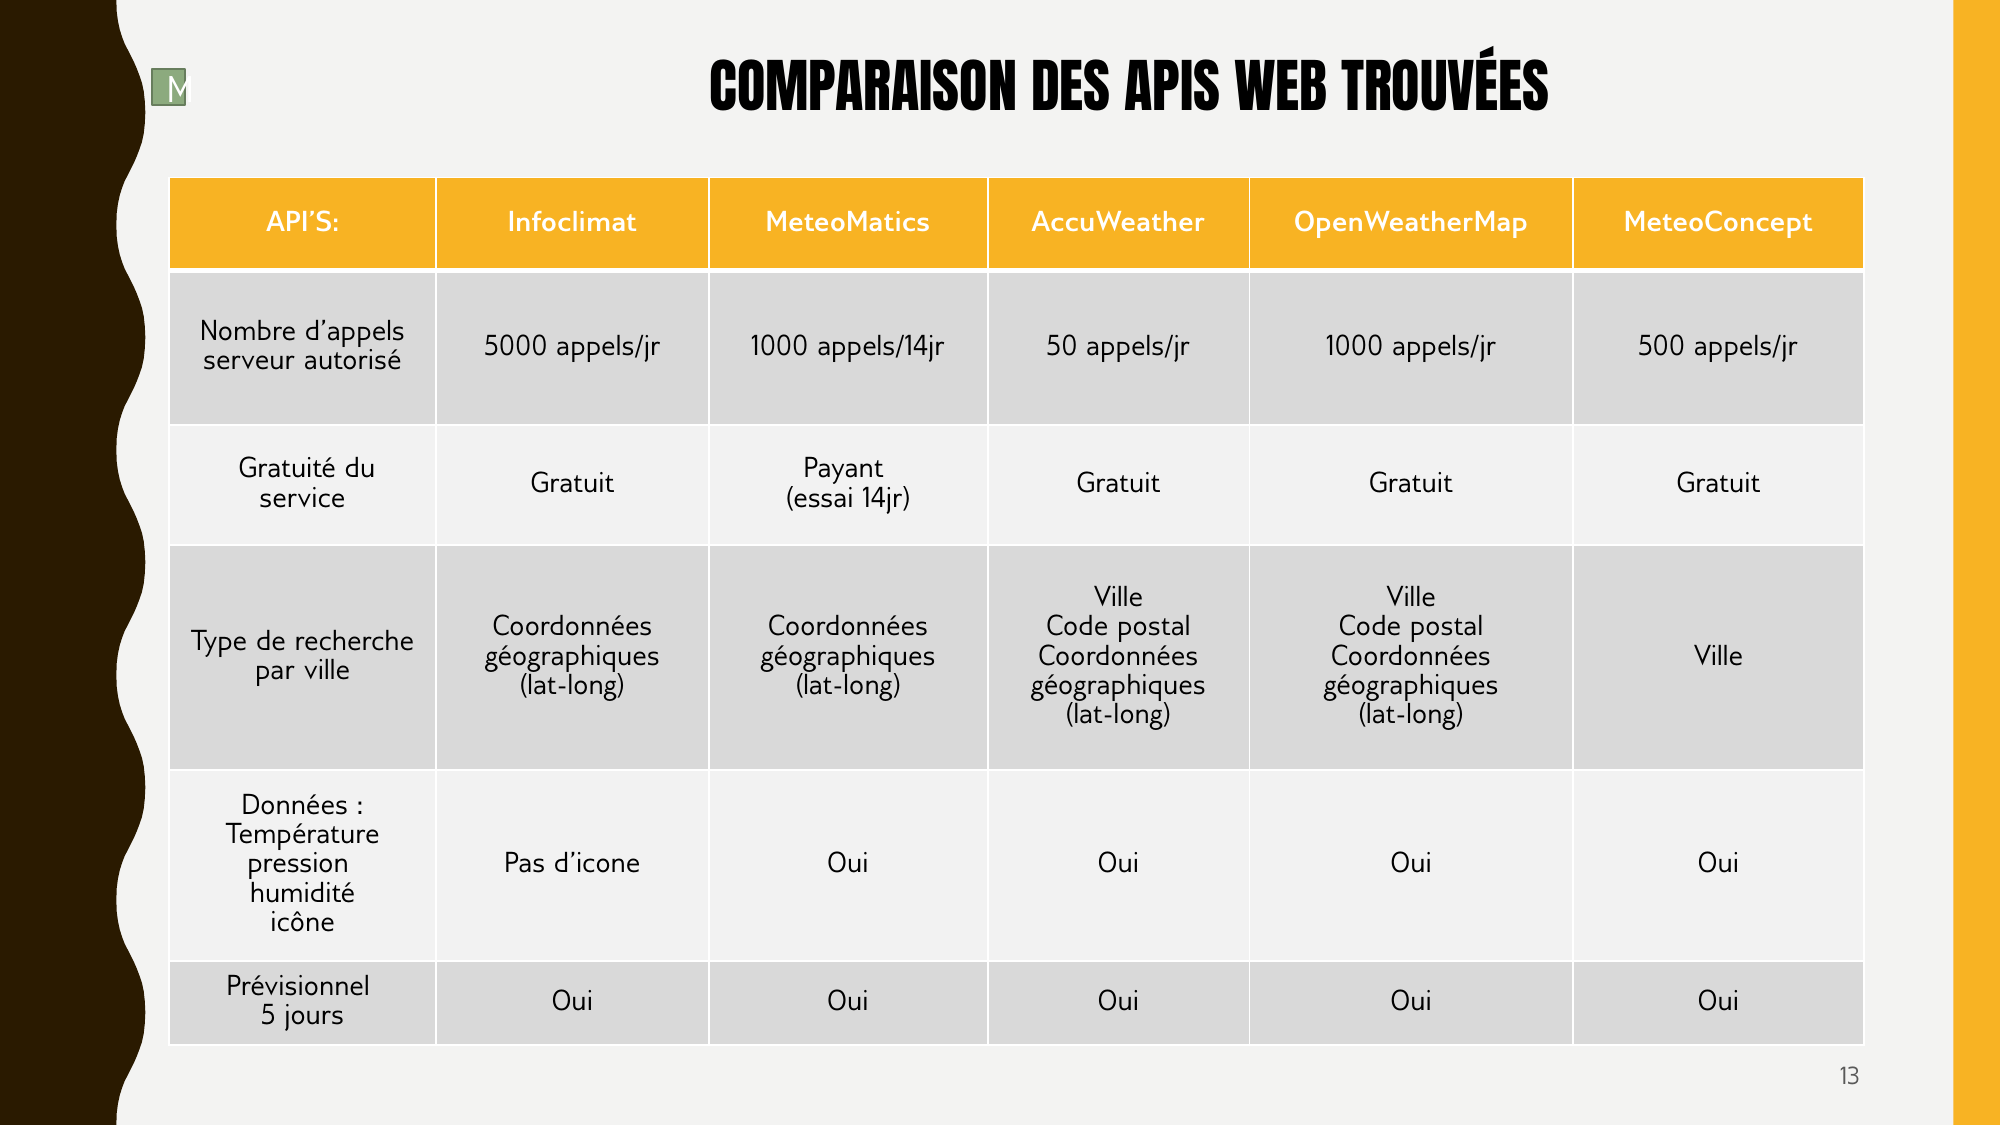

Comparaison des apis web trouvées
M
| API’S: | Infoclimat | MeteoMatics | AccuWeather | OpenWeatherMap | MeteoConcept |
| --- | --- | --- | --- | --- | --- |
| Nombre d’appels serveur autorisé | 5000 appels/jr | 1000 appels/14jr | 50 appels/jr | 1000 appels/jr | 500 appels/jr |
| Gratuité du service | Gratuit | Payant (essai 14jr) | Gratuit | Gratuit | Gratuit |
| Type de recherche par ville | Coordonnées géographiques (lat-long) | Coordonnées géographiques (lat-long) | Ville Code postal Coordonnées géographiques (lat-long) | Ville Code postal Coordonnées géographiques (lat-long) | Ville |
| Données : Température pression humidité icône | Pas d’icone | Oui | Oui | Oui | Oui |
| Prévisionnel 5 jours | Oui | Oui | Oui | Oui | Oui |
13